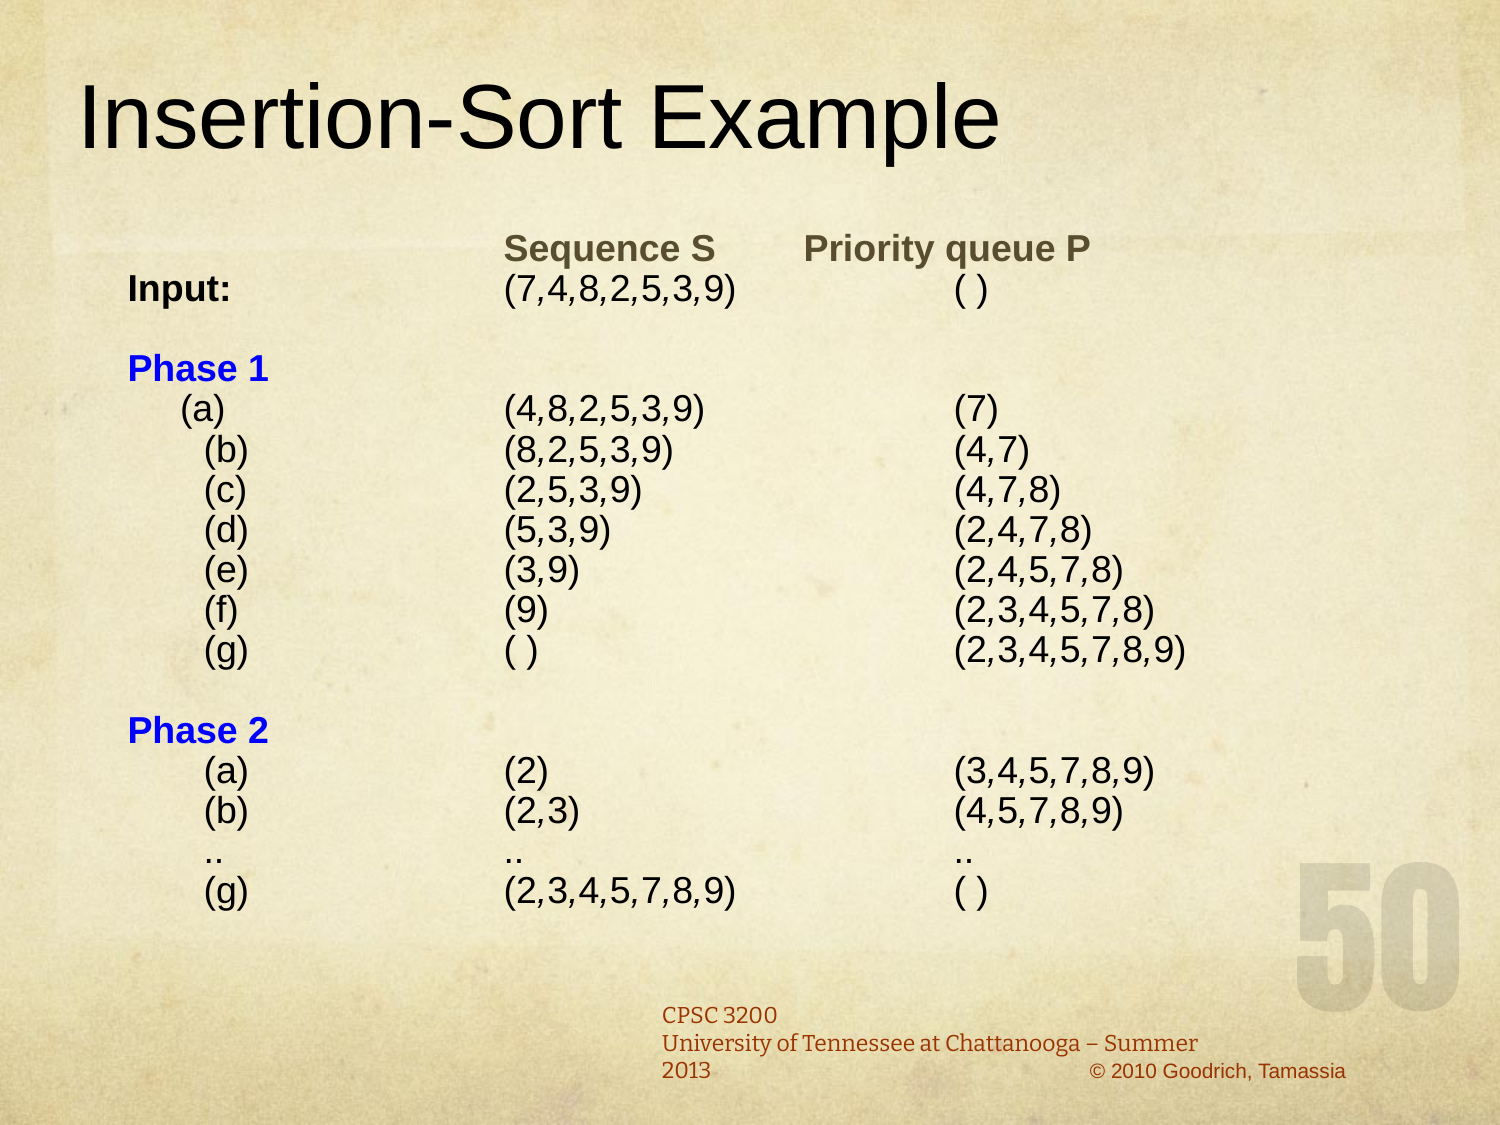

# Insertion-Sort Example
			Sequence S	Priority queue P
Input:		(7,4,8,2,5,3,9)		( )

Phase 1
     (a)		(4,8,2,5,3,9)		(7)
	(b)		(8,2,5,3,9)		(4,7)
	(c)		(2,5,3,9)			(4,7,8)
	(d)		(5,3,9)			(2,4,7,8)
	(e)		(3,9)			(2,4,5,7,8)
	(f)		(9)			(2,3,4,5,7,8)
	(g)		( )			(2,3,4,5,7,8,9)

Phase 2
	(a)		(2)			(3,4,5,7,8,9)
	(b)		(2,3)			(4,5,7,8,9)
	..		..			..
	(g)		(2,3,4,5,7,8,9)		( )
50
CPSC 3200
University of Tennessee at Chattanooga – Summer 2013

© 2010 Goodrich, Tamassia